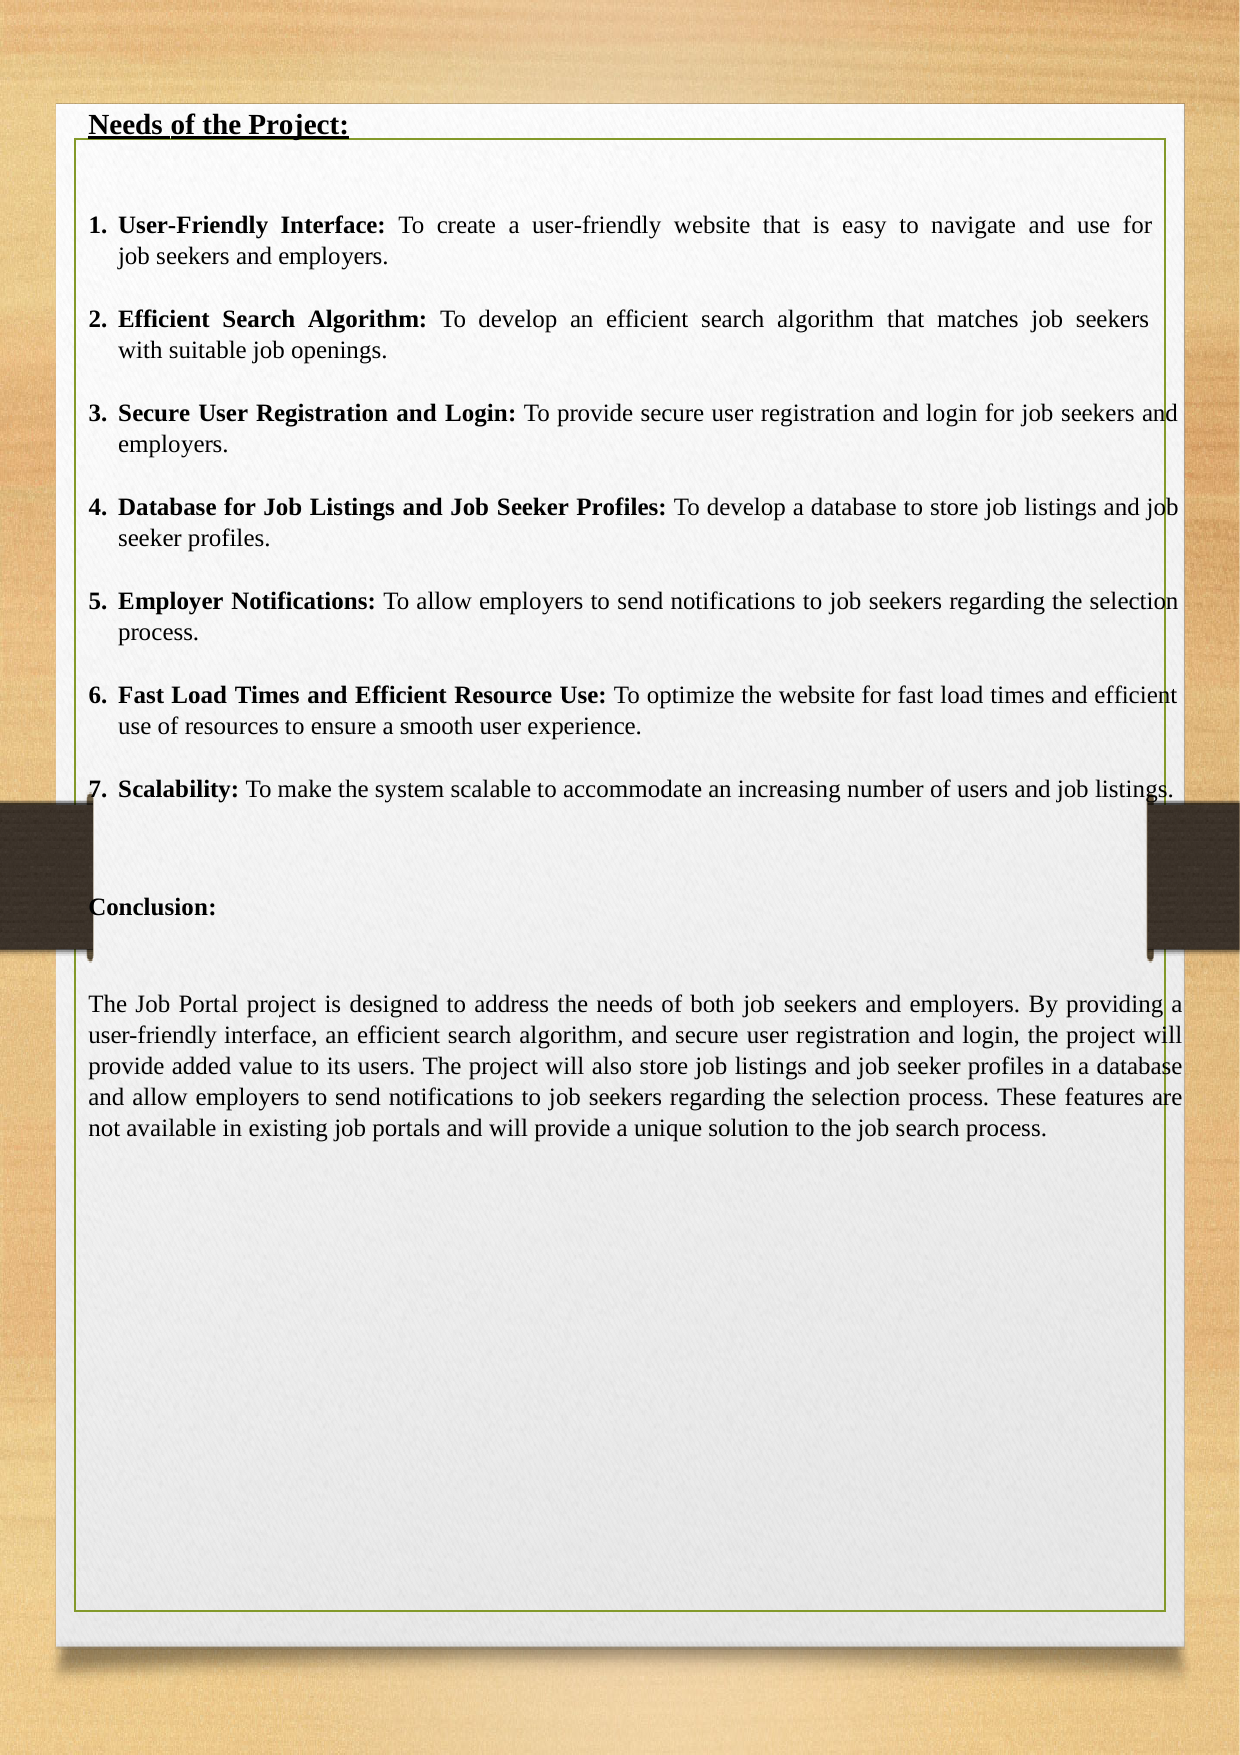

Needs of the Project:

User-Friendly  Interface:  To  create  a  user-friendly  website  that  is  easy  to  navigate  and  use  for  job seekers and employers.

Efficient  Search  Algorithm:  To  develop  an  efficient  search  algorithm  that  matches  job  seekers  with suitable job openings.

Secure User Registration and Login: To provide secure user registration and login for job seekers and employers.

Database for Job Listings and Job Seeker Profiles: To develop a database to store job listings and job seeker profiles.

Employer Notifications: To allow employers to send notifications to job seekers regarding the selection process.

Fast Load Times and Efficient Resource Use: To optimize the website for fast load times and efficient use of resources to ensure a smooth user experience.

Scalability: To make the system scalable to accommodate an increasing number of users and job listings.
Conclusion:

The Job Portal project is designed to address the needs of both job seekers and employers. By providing a user-friendly interface, an efficient search algorithm, and secure user registration and login, the project will provide added value to its users. The project will also store job listings and job seeker profiles in a database and allow employers to send notifications to job seekers regarding the selection process. These features are not available in existing job portals and will provide a unique solution to the job search process.